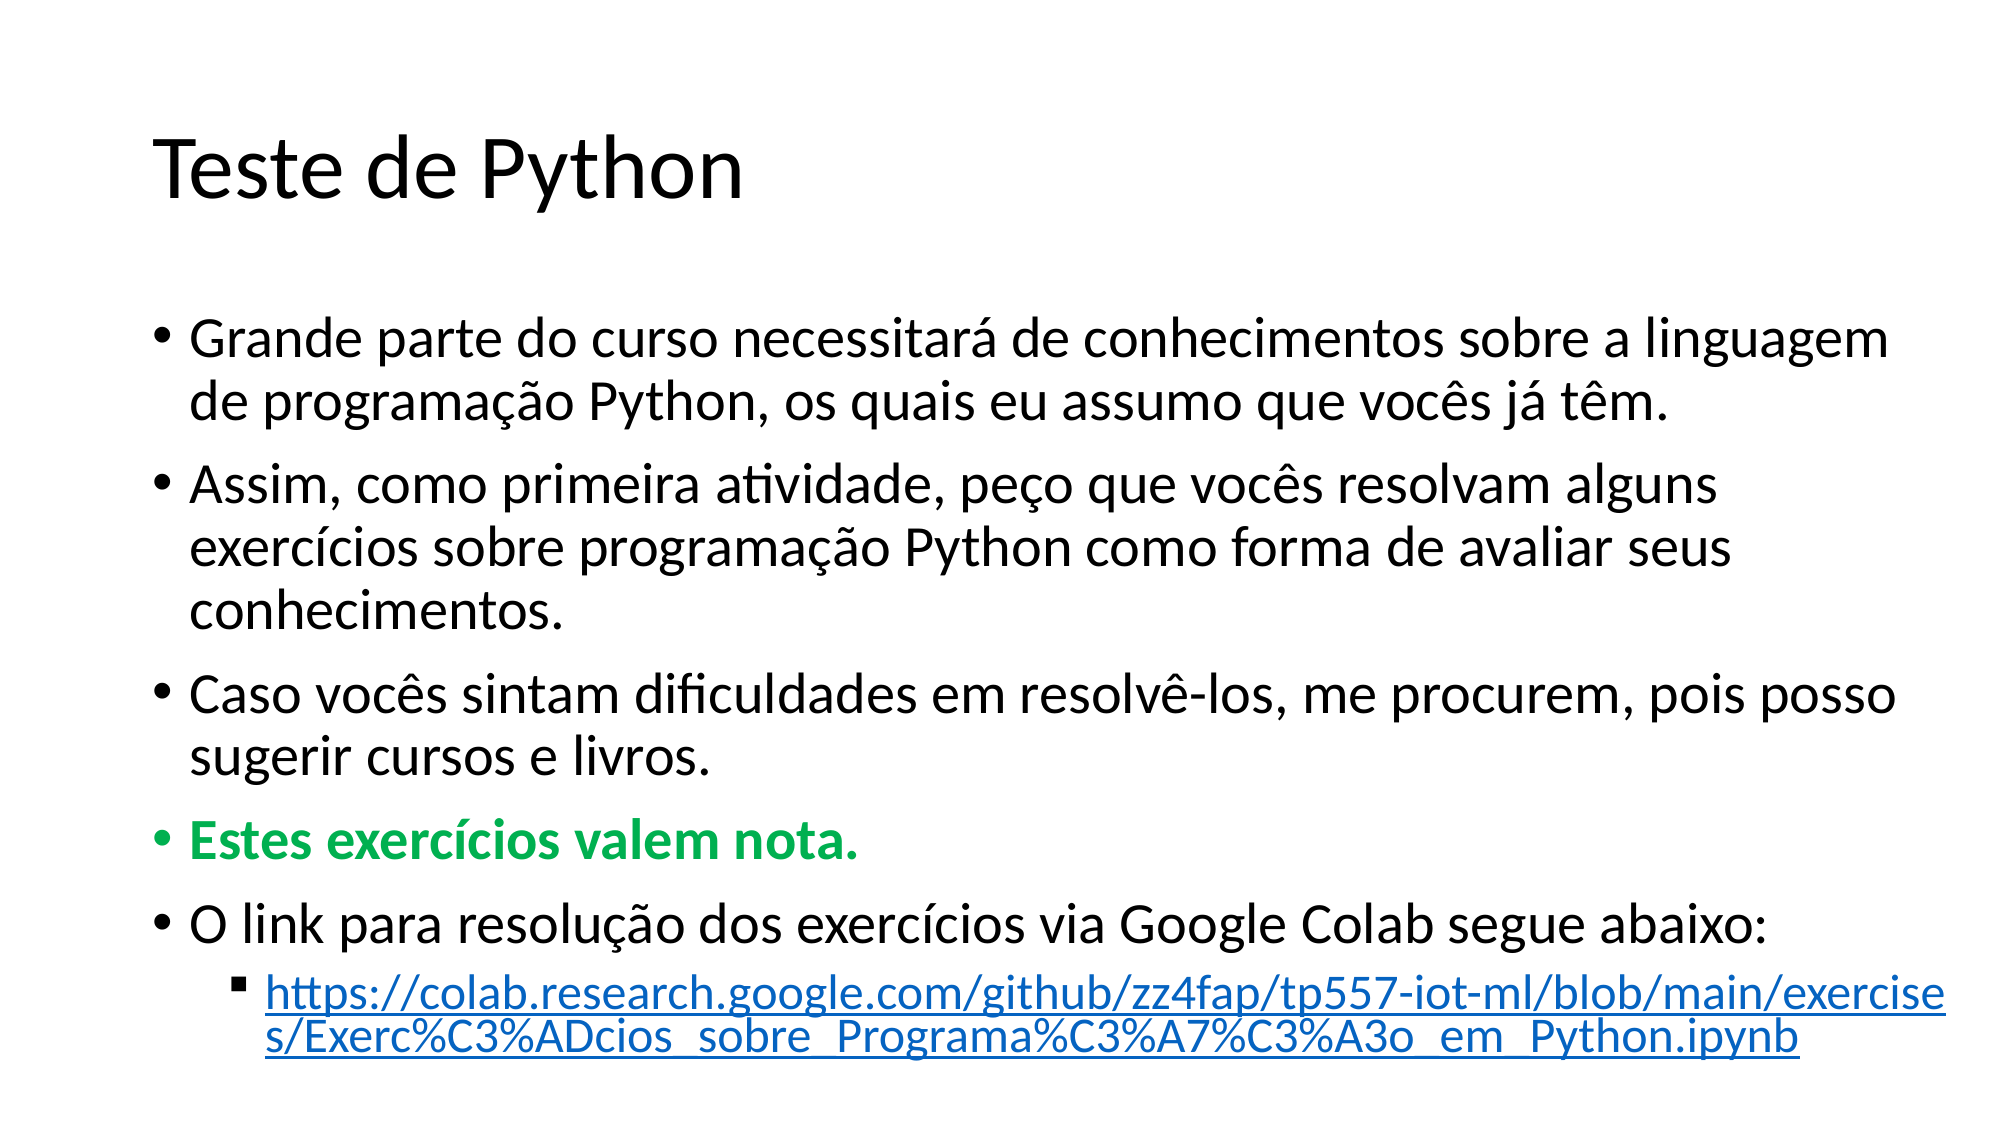

# Teste de Python
Grande parte do curso necessitará de conhecimentos sobre a linguagem de programação Python, os quais eu assumo que vocês já têm.
Assim, como primeira atividade, peço que vocês resolvam alguns exercícios sobre programação Python como forma de avaliar seus conhecimentos.
Caso vocês sintam dificuldades em resolvê-los, me procurem, pois posso sugerir cursos e livros.
Estes exercícios valem nota.
O link para resolução dos exercícios via Google Colab segue abaixo:
https://colab.research.google.com/github/zz4fap/tp557-iot-ml/blob/main/exercises/Exerc%C3%ADcios_sobre_Programa%C3%A7%C3%A3o_em_Python.ipynb